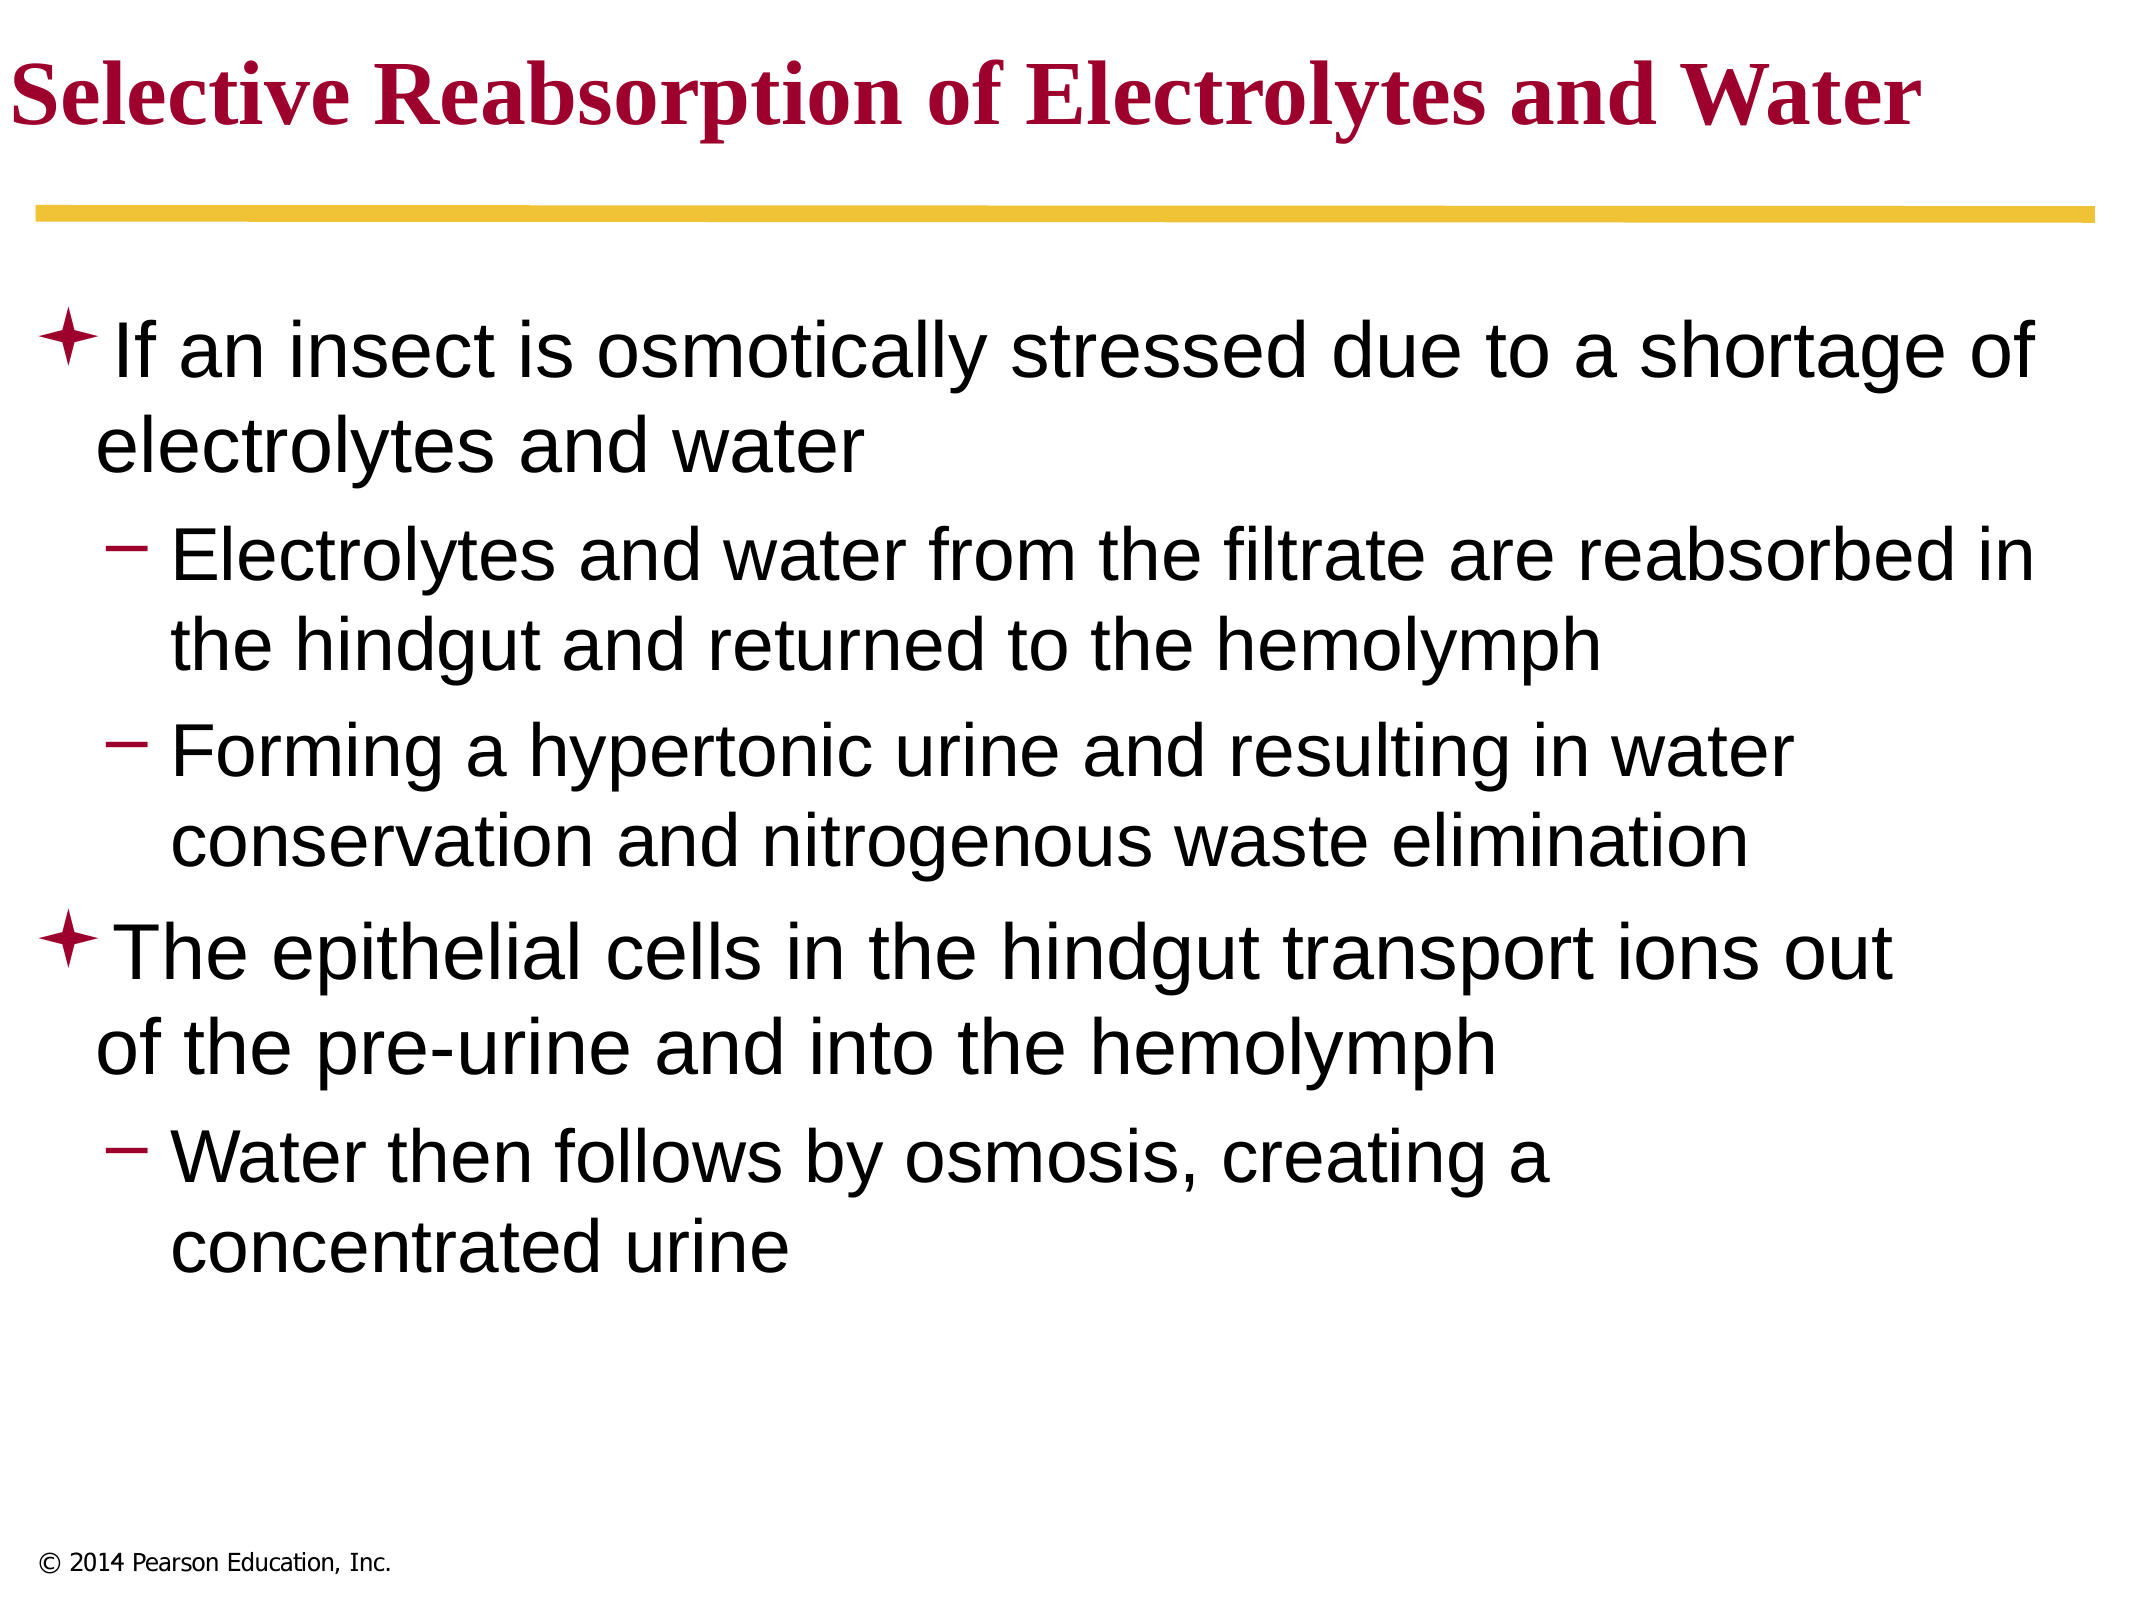

Selective Reabsorption of Electrolytes and Water

If an insect is osmotically stressed due to a shortage of electrolytes and water
Electrolytes and water from the filtrate are reabsorbed in the hindgut and returned to the hemolymph
Forming a hypertonic urine and resulting in water conservation and nitrogenous waste elimination
The epithelial cells in the hindgut transport ions out
of the pre-urine and into the hemolymph
Water then follows by osmosis, creating a
concentrated urine